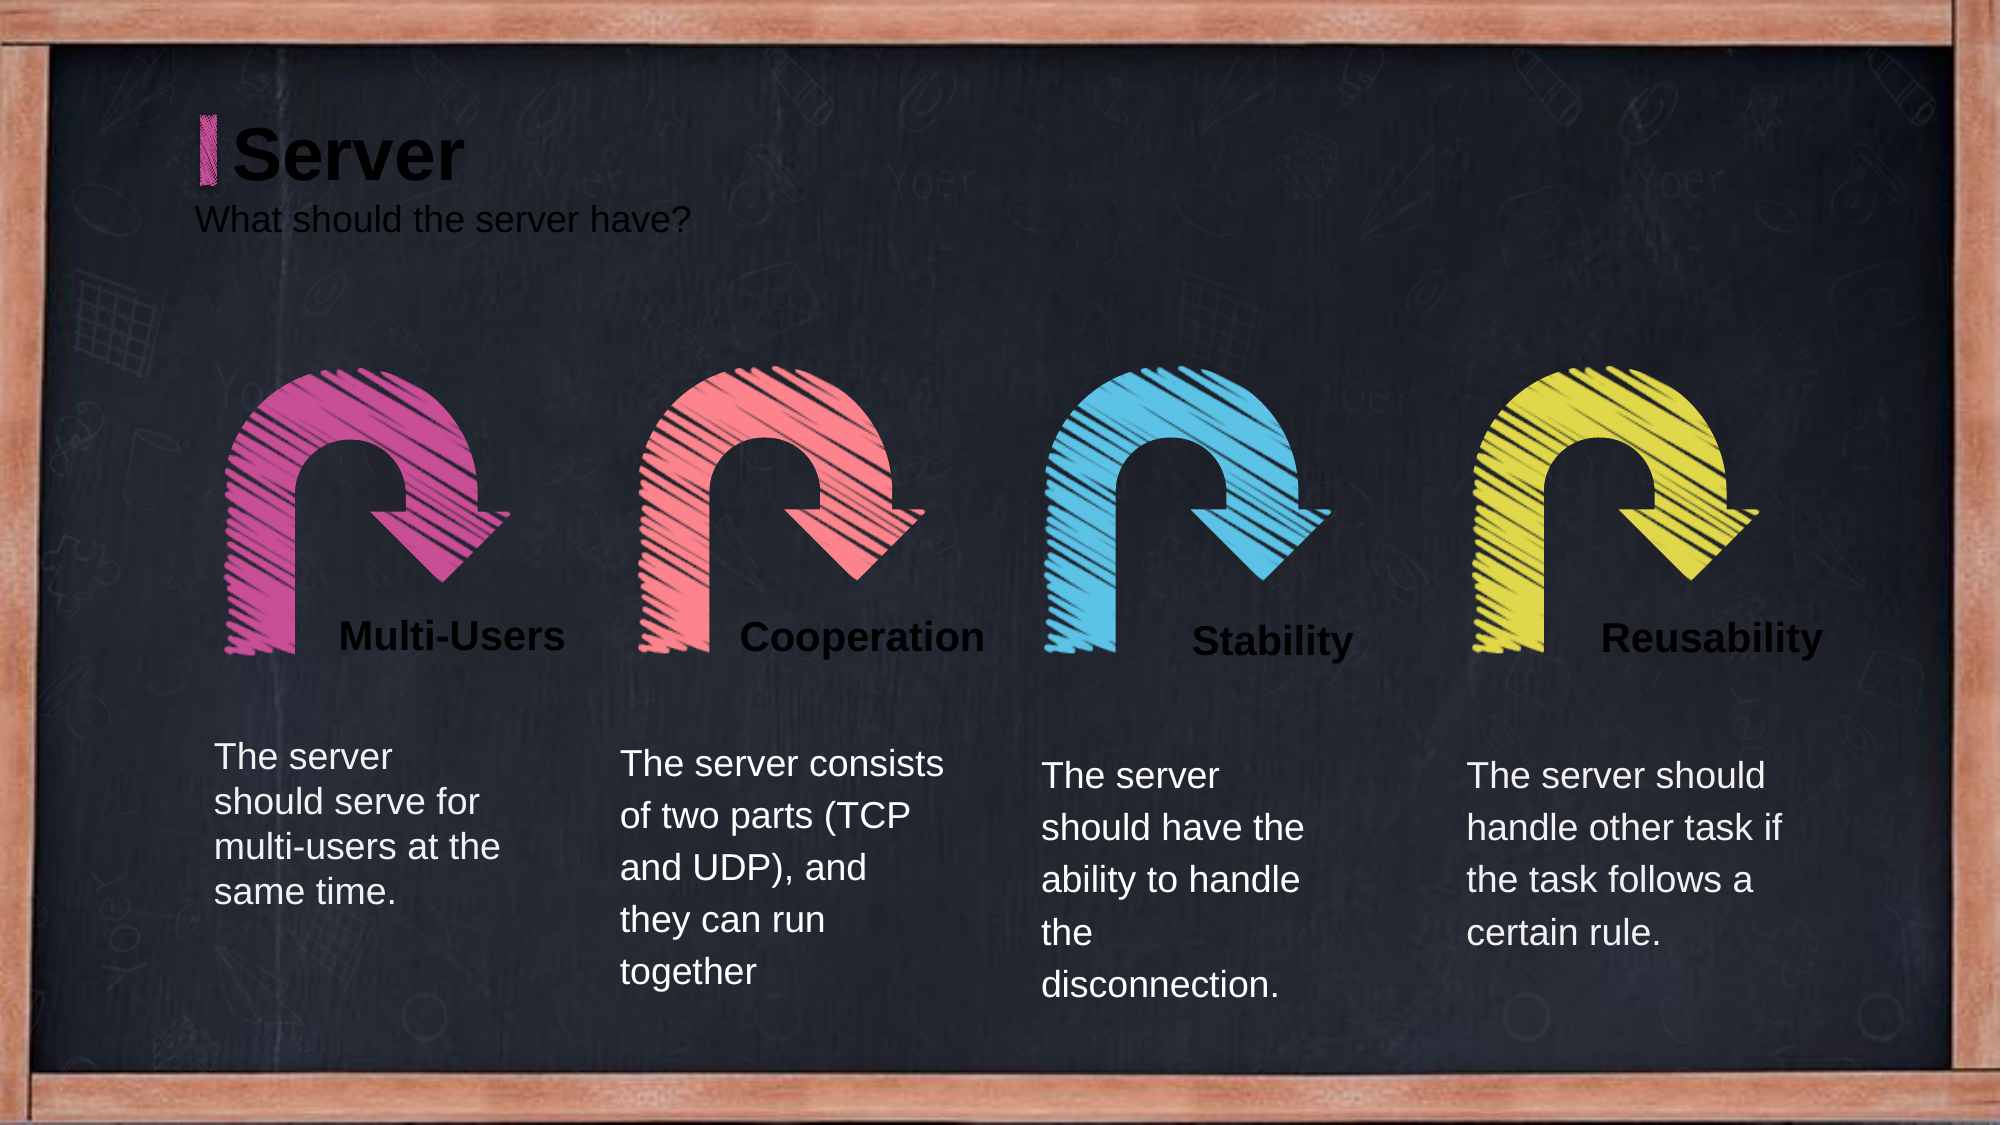

Server

What should the server have?

Multi-Users
Cooperation
Reusability
Stability
The server consists of two parts (TCP and UDP), and they can run together
The server should serve for multi-users at the same time.

The server should have the ability to handle the disconnection.
The server should handle other task if the task follows a certain rule.